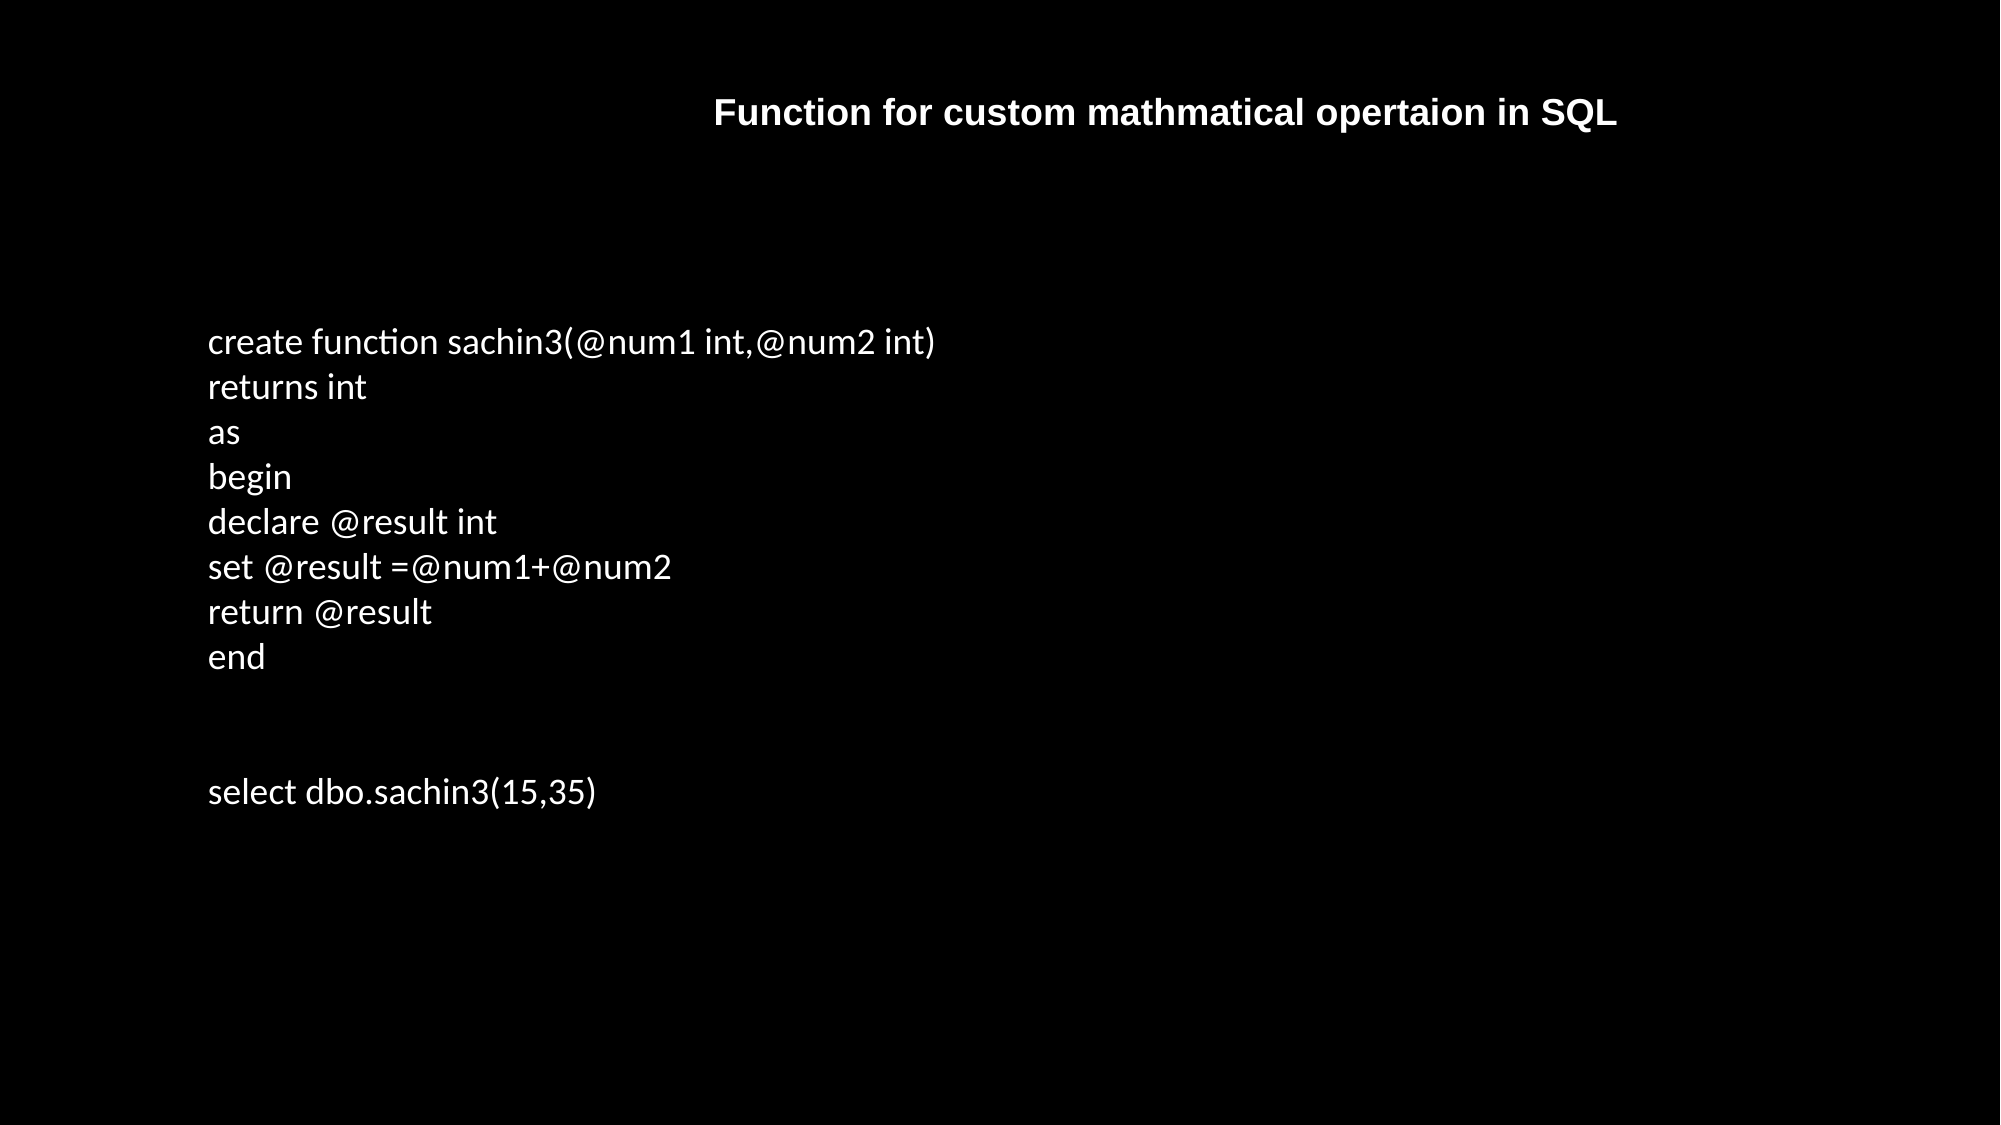

Function for custom mathmatical opertaion in SQL
create function sachin3(@num1 int,@num2 int)
returns int
as
begin
declare @result int
set @result =@num1+@num2
return @result
end

select dbo.sachin3(15,35)